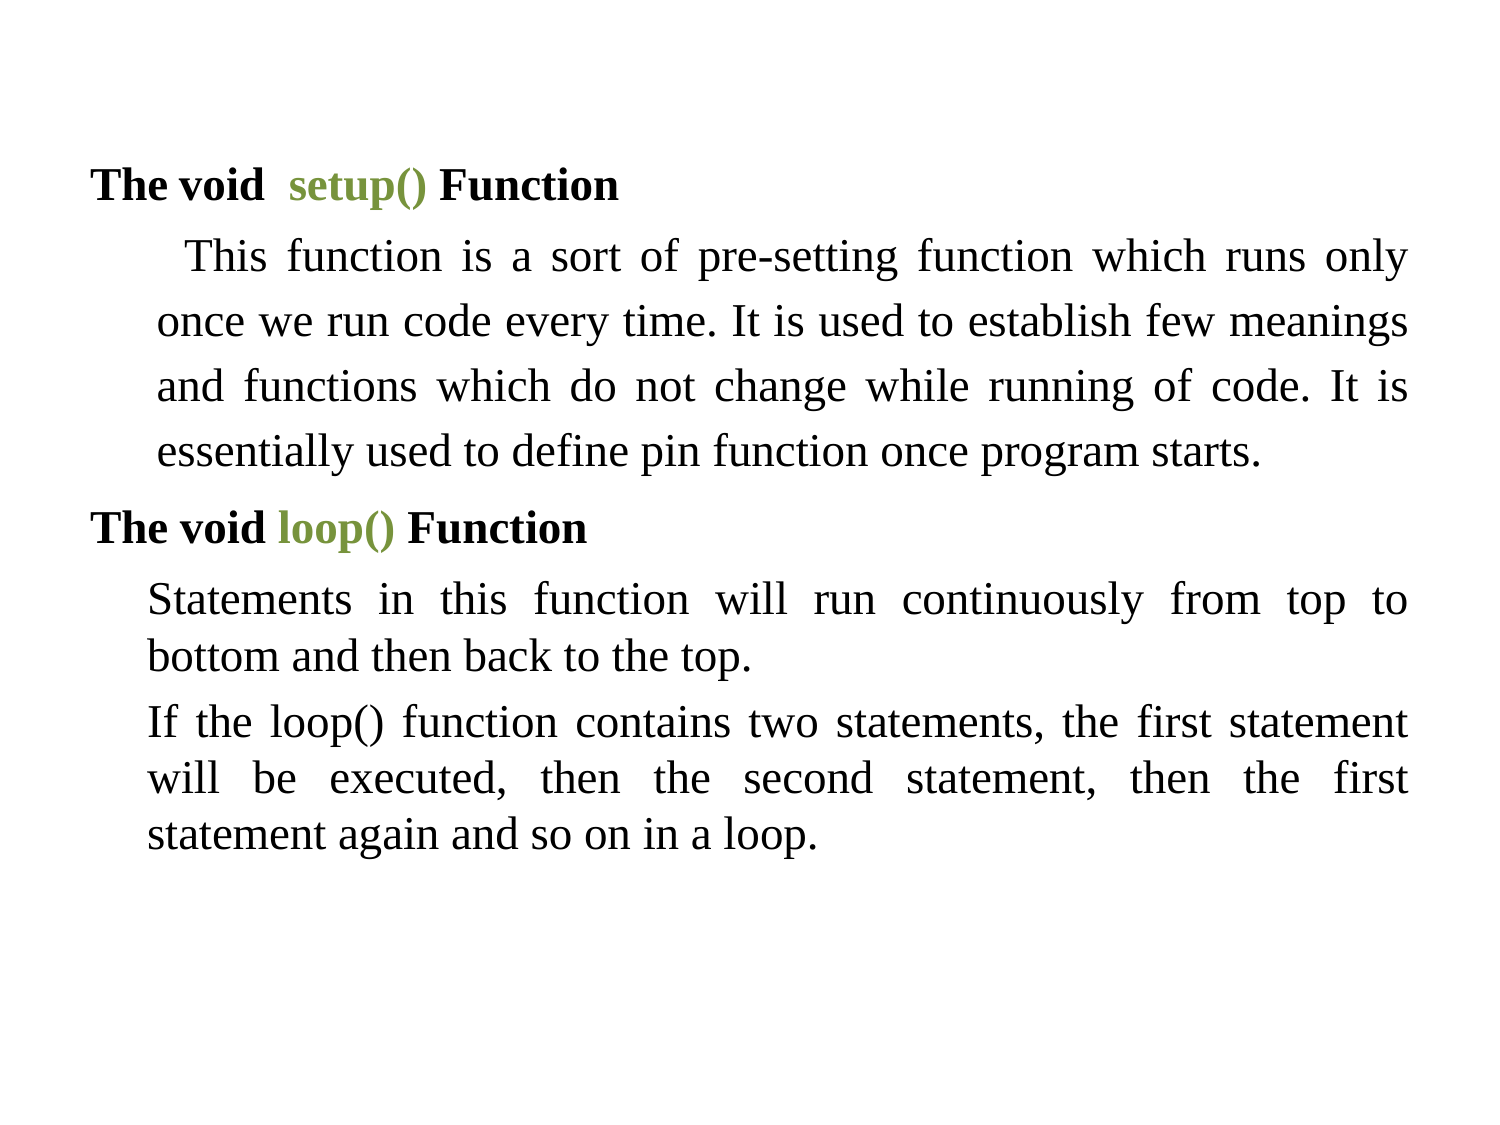

The void  setup() Function
    This function is a sort of pre-setting function which runs only once we run code every time. It is used to establish few meanings and functions which do not change while running of code. It is essentially used to define pin function once program starts.
The void loop() Function
	Statements in this function will run continuously from top to bottom and then back to the top.
	If the loop() function contains two statements, the first statement will be executed, then the second statement, then the first statement again and so on in a loop.